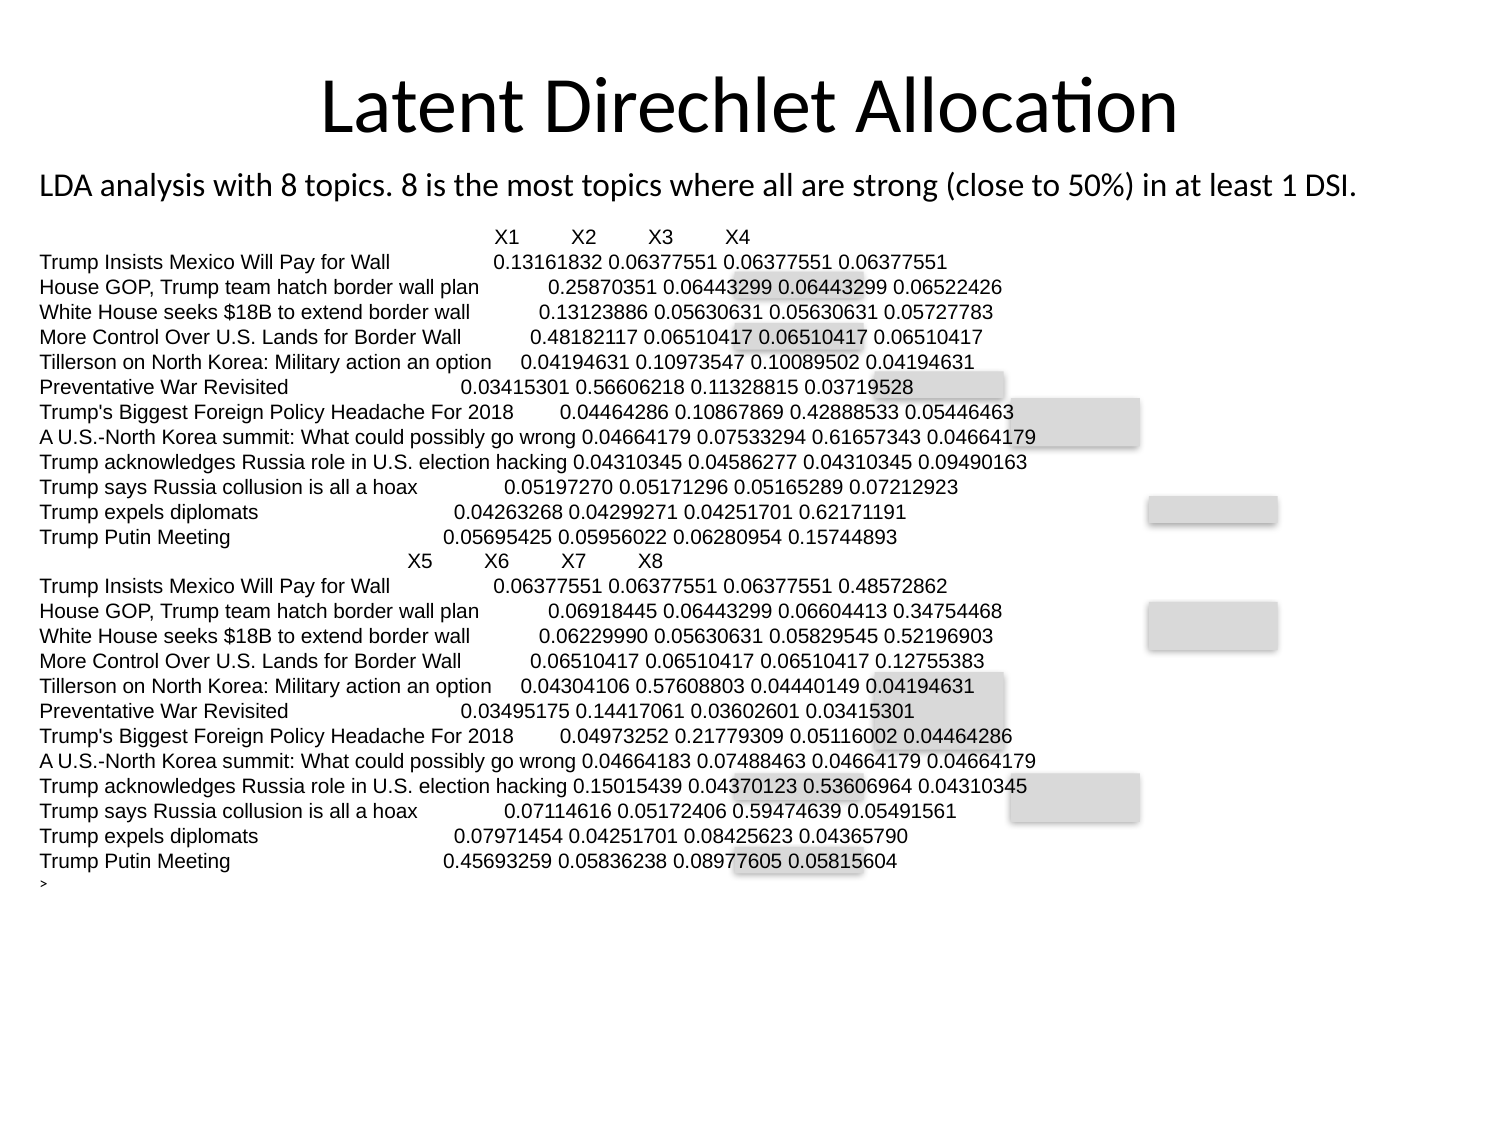

# Latent Direchlet Allocation
LDA analysis with 8 topics. 8 is the most topics where all are strong (close to 50%) in at least 1 DSI.

                                                                                                X1         X2         X3         X4
Trump Insists Mexico Will Pay for Wall                  0.13161832 0.06377551 0.06377551 0.06377551
House GOP, Trump team hatch border wall plan            0.25870351 0.06443299 0.06443299 0.06522426
White House seeks $18B to extend border wall            0.13123886 0.05630631 0.05630631 0.05727783
More Control Over U.S. Lands for Border Wall            0.48182117 0.06510417 0.06510417 0.06510417
Tillerson on North Korea: Military action an option     0.04194631 0.10973547 0.10089502 0.04194631
Preventative War Revisited                              0.03415301 0.56606218 0.11328815 0.03719528
Trump's Biggest Foreign Policy Headache For 2018        0.04464286 0.10867869 0.42888533 0.05446463
A U.S.-North Korea summit: What could possibly go wrong 0.04664179 0.07533294 0.61657343 0.04664179
Trump acknowledges Russia role in U.S. election hacking 0.04310345 0.04586277 0.04310345 0.09490163
Trump says Russia collusion is all a hoax               0.05197270 0.05171296 0.05165289 0.07212923
Trump expels diplomats                                  0.04263268 0.04299271 0.04251701 0.62171191
Trump Putin Meeting                                     0.05695425 0.05956022 0.06280954 0.15744893
                                                                X5         X6         X7         X8
Trump Insists Mexico Will Pay for Wall                  0.06377551 0.06377551 0.06377551 0.48572862
House GOP, Trump team hatch border wall plan            0.06918445 0.06443299 0.06604413 0.34754468
White House seeks $18B to extend border wall            0.06229990 0.05630631 0.05829545 0.52196903
More Control Over U.S. Lands for Border Wall            0.06510417 0.06510417 0.06510417 0.12755383
Tillerson on North Korea: Military action an option     0.04304106 0.57608803 0.04440149 0.04194631
Preventative War Revisited                              0.03495175 0.14417061 0.03602601 0.03415301
Trump's Biggest Foreign Policy Headache For 2018        0.04973252 0.21779309 0.05116002 0.04464286
A U.S.-North Korea summit: What could possibly go wrong 0.04664183 0.07488463 0.04664179 0.04664179
Trump acknowledges Russia role in U.S. election hacking 0.15015439 0.04370123 0.53606964 0.04310345
Trump says Russia collusion is all a hoax               0.07114616 0.05172406 0.59474639 0.05491561
Trump expels diplomats                                  0.07971454 0.04251701 0.08425623 0.04365790
Trump Putin Meeting                                     0.45693259 0.05836238 0.08977605 0.05815604
>